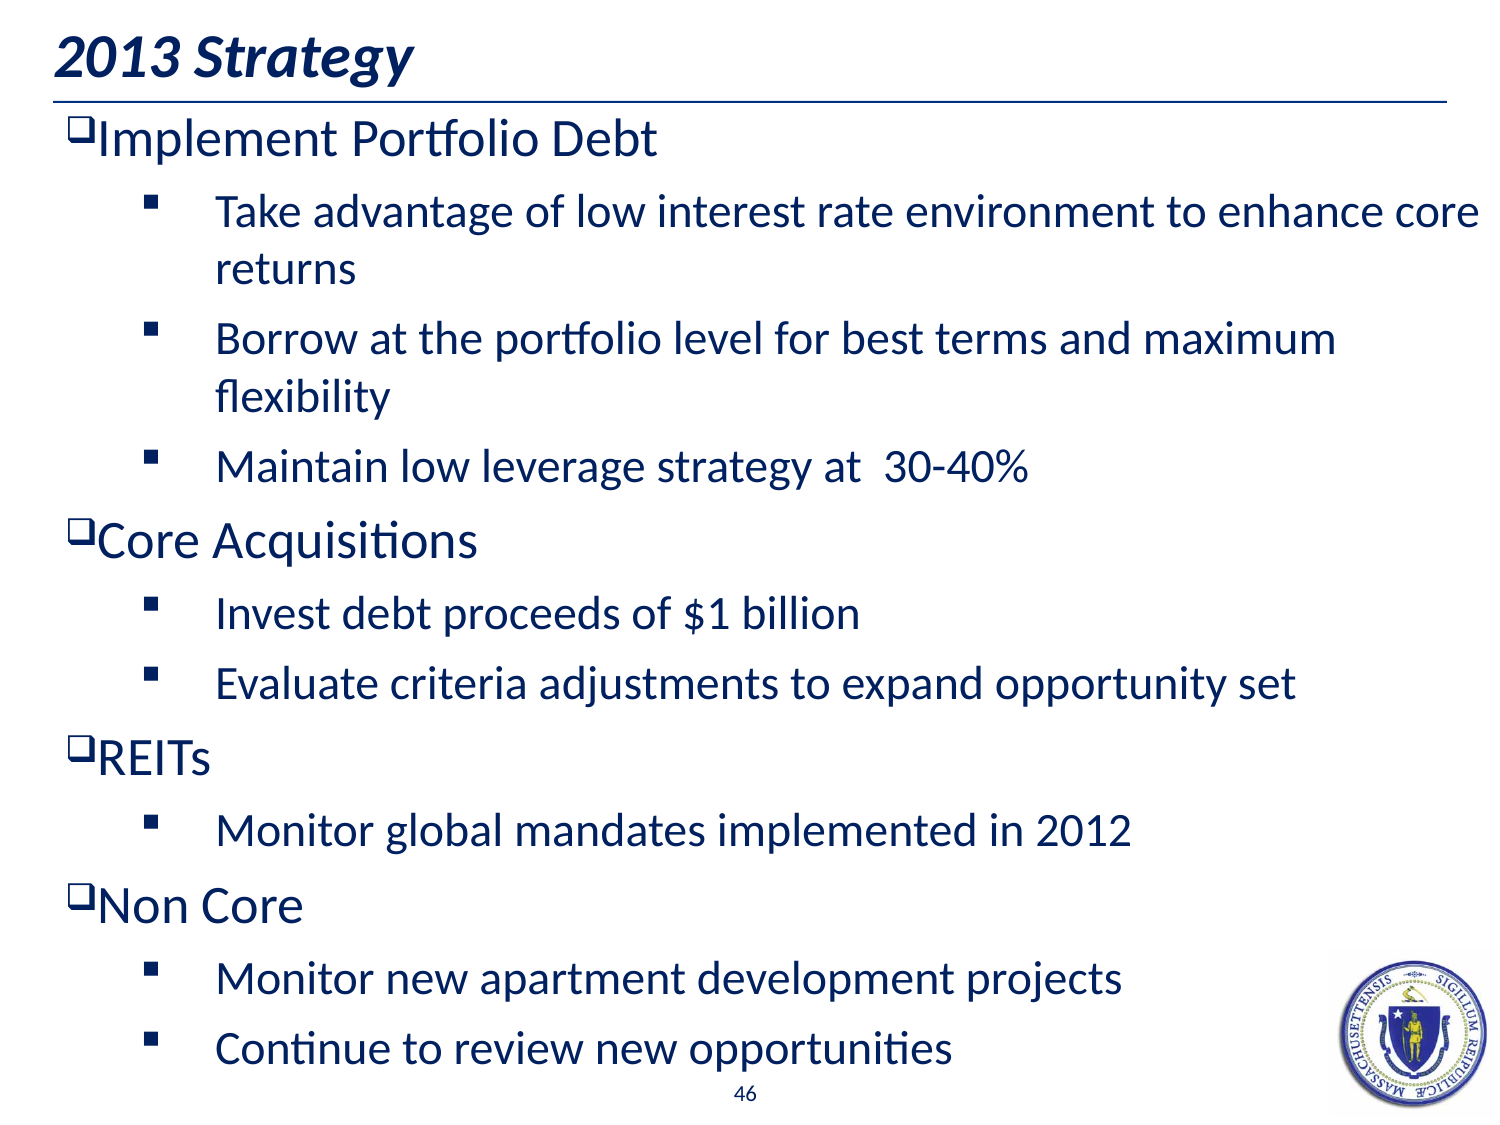

# 2013 Strategy
Implement Portfolio Debt
Take advantage of low interest rate environment to enhance core returns
Borrow at the portfolio level for best terms and maximum flexibility
Maintain low leverage strategy at  30-40%
Core Acquisitions
Invest debt proceeds of $1 billion
Evaluate criteria adjustments to expand opportunity set
REITs
Monitor global mandates implemented in 2012
Non Core
Monitor new apartment development projects
Continue to review new opportunities